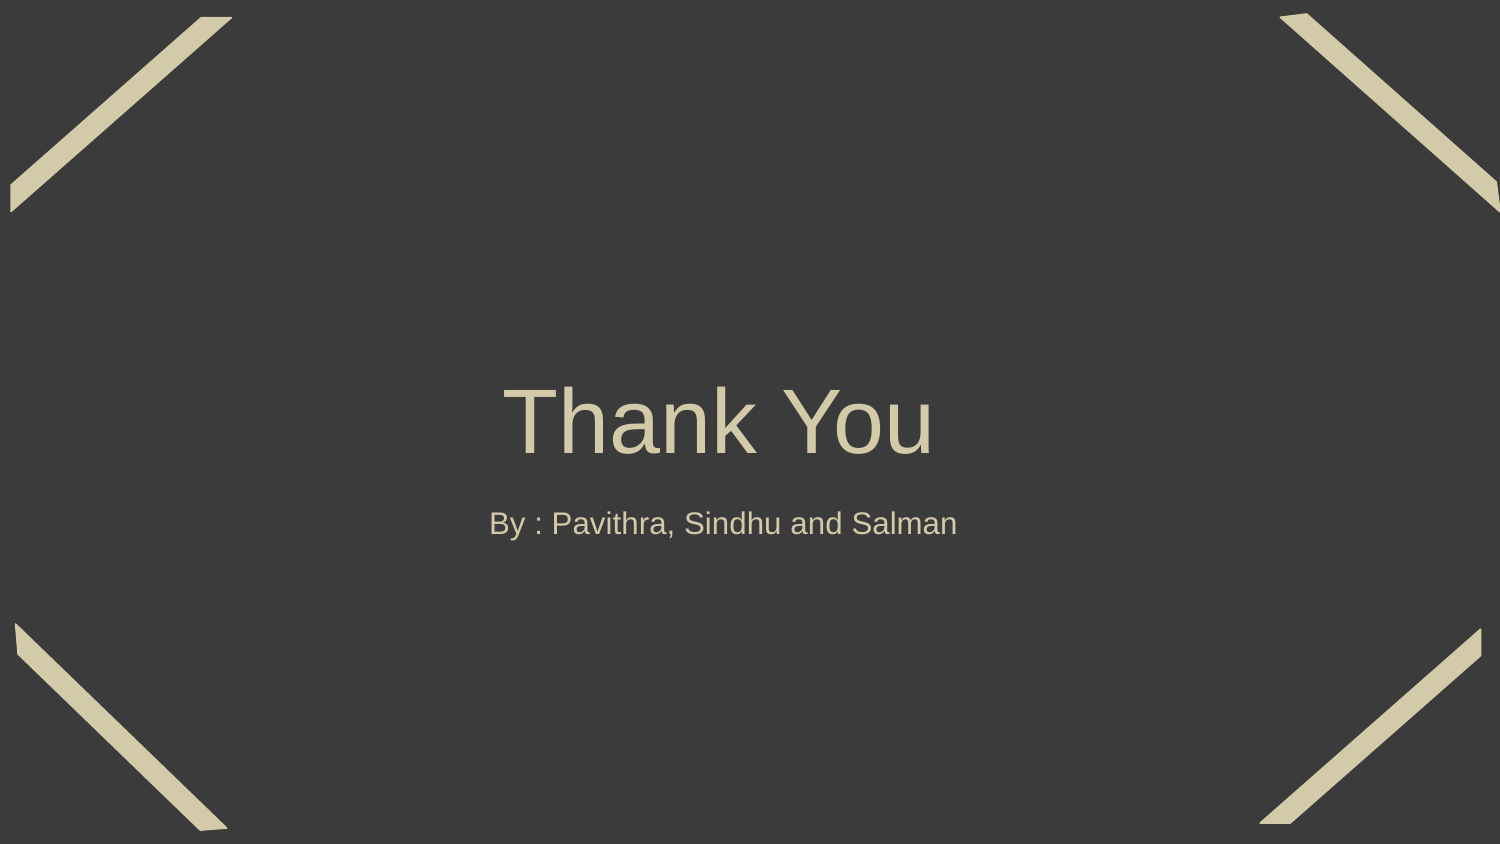

Thank You
By : Pavithra, Sindhu and Salman